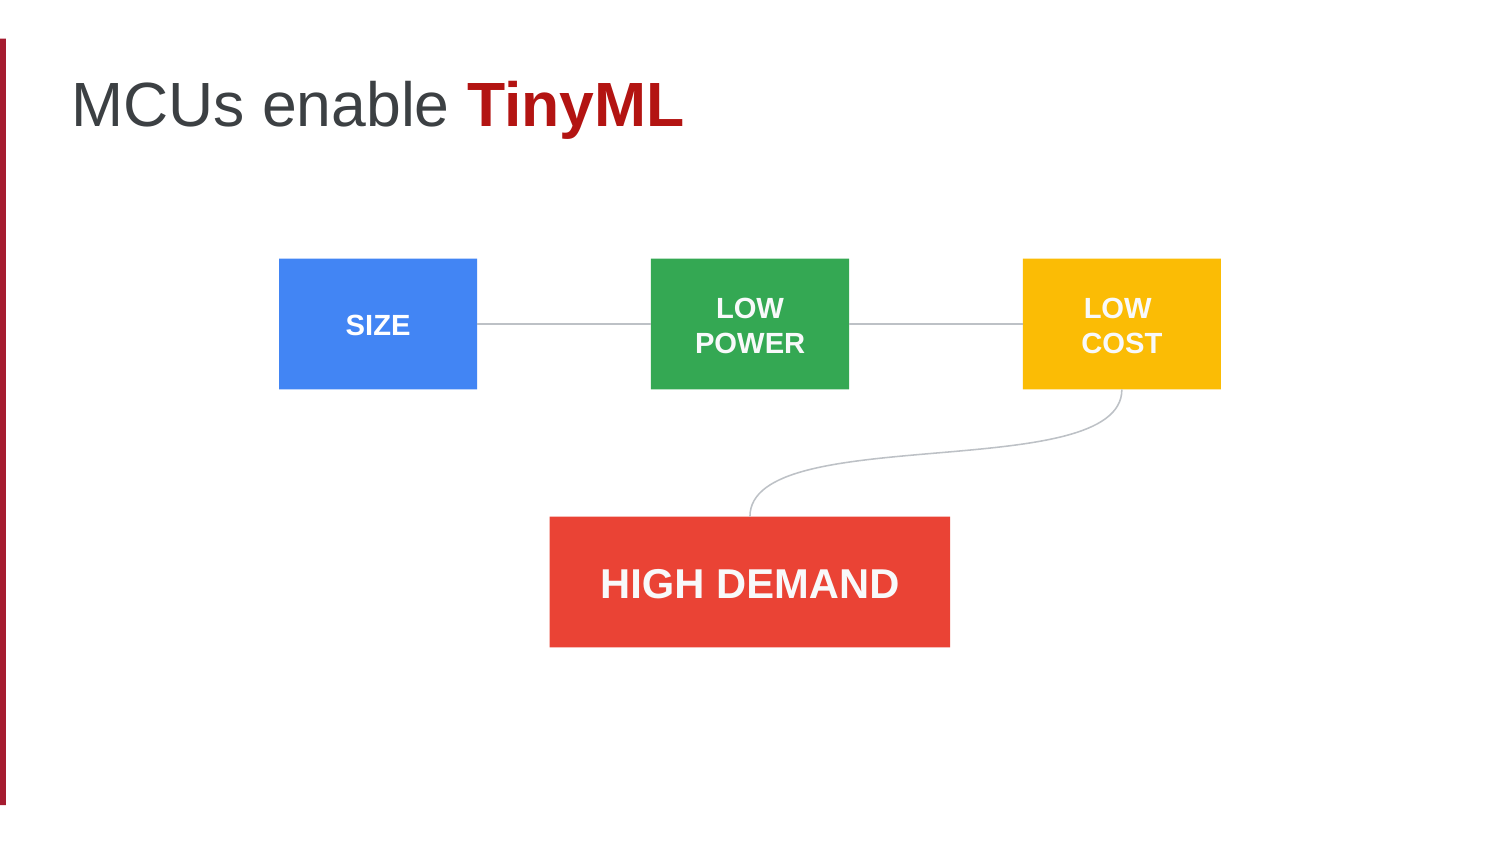

# MCUs enable TinyML
SIZE
LOW POWER
LOW
COST
HIGH DEMAND